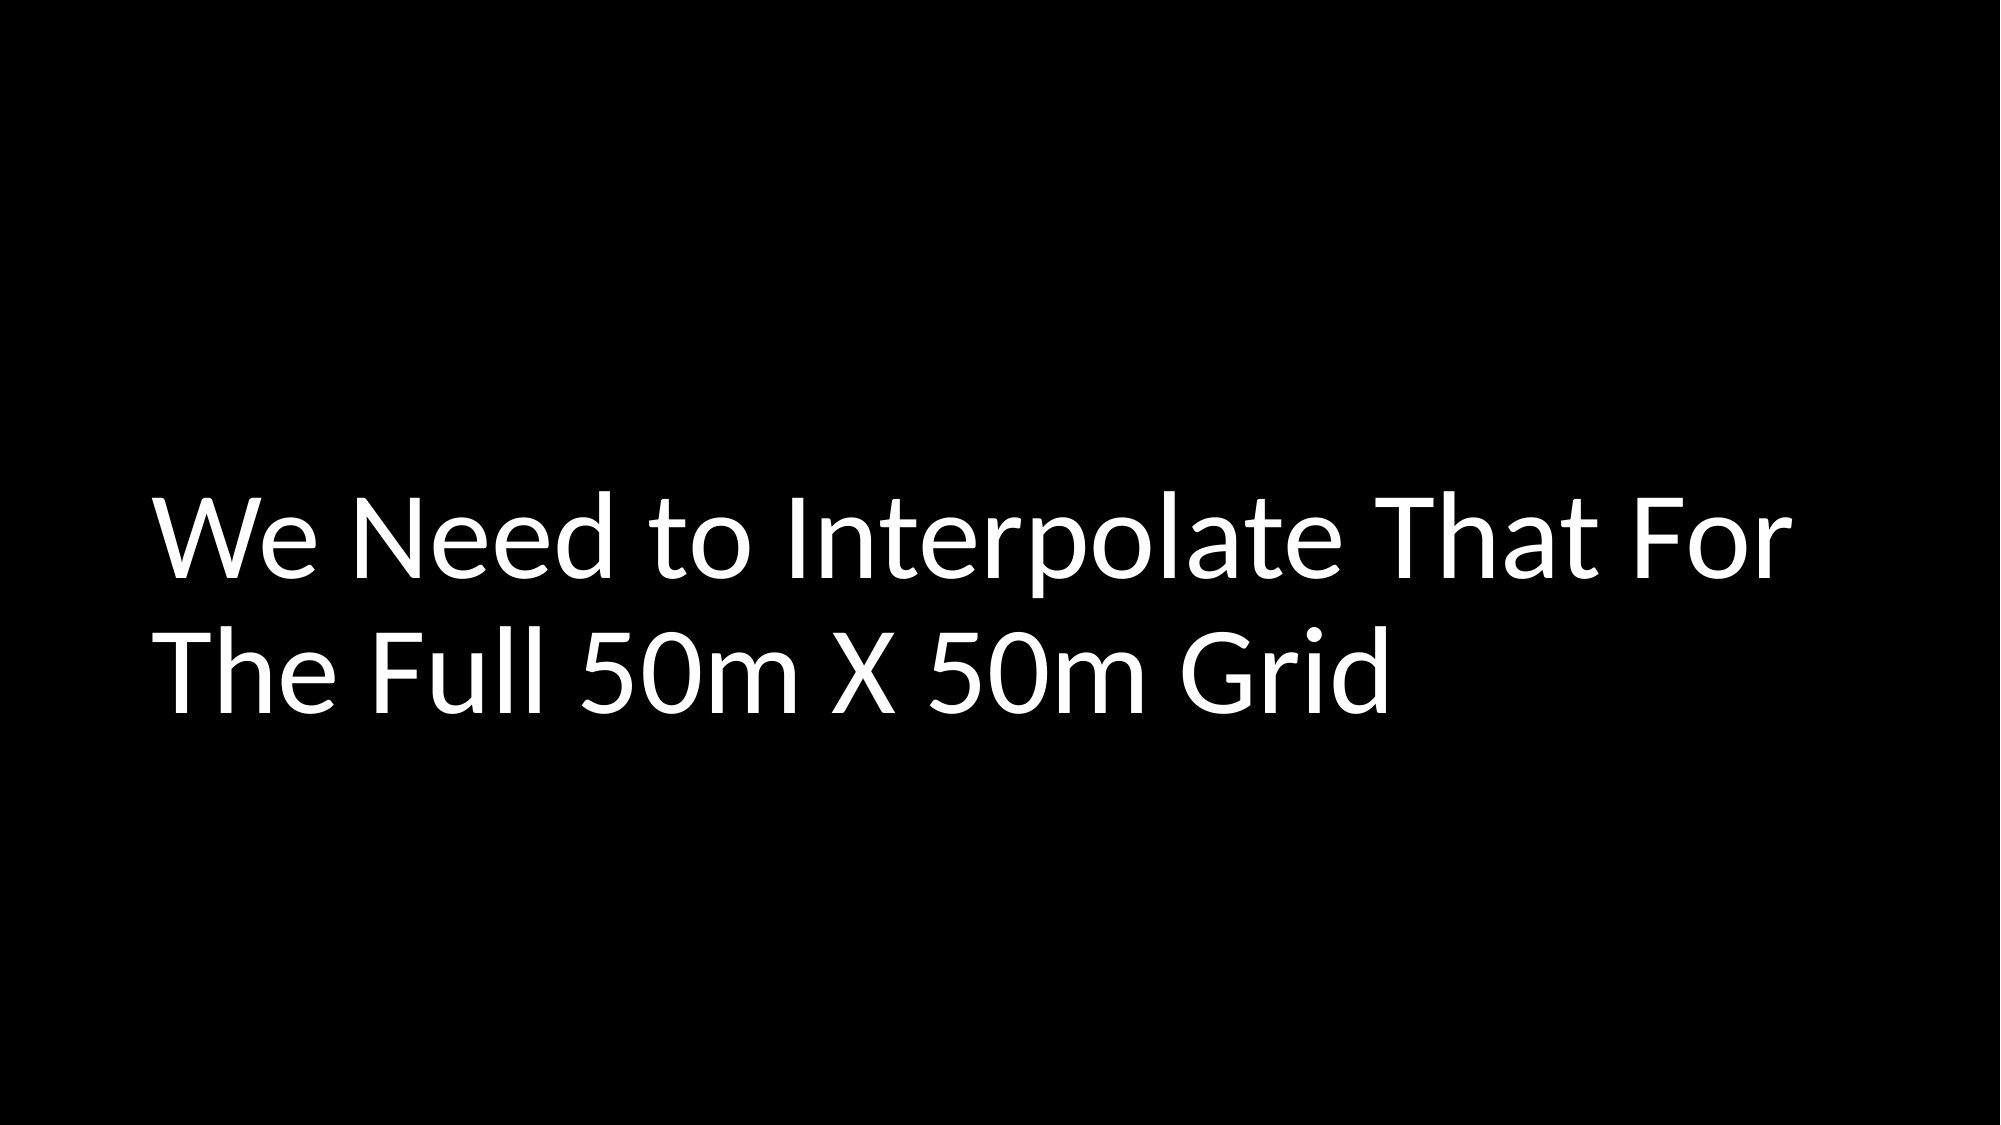

# We Need to Interpolate That For The Full 50m X 50m Grid